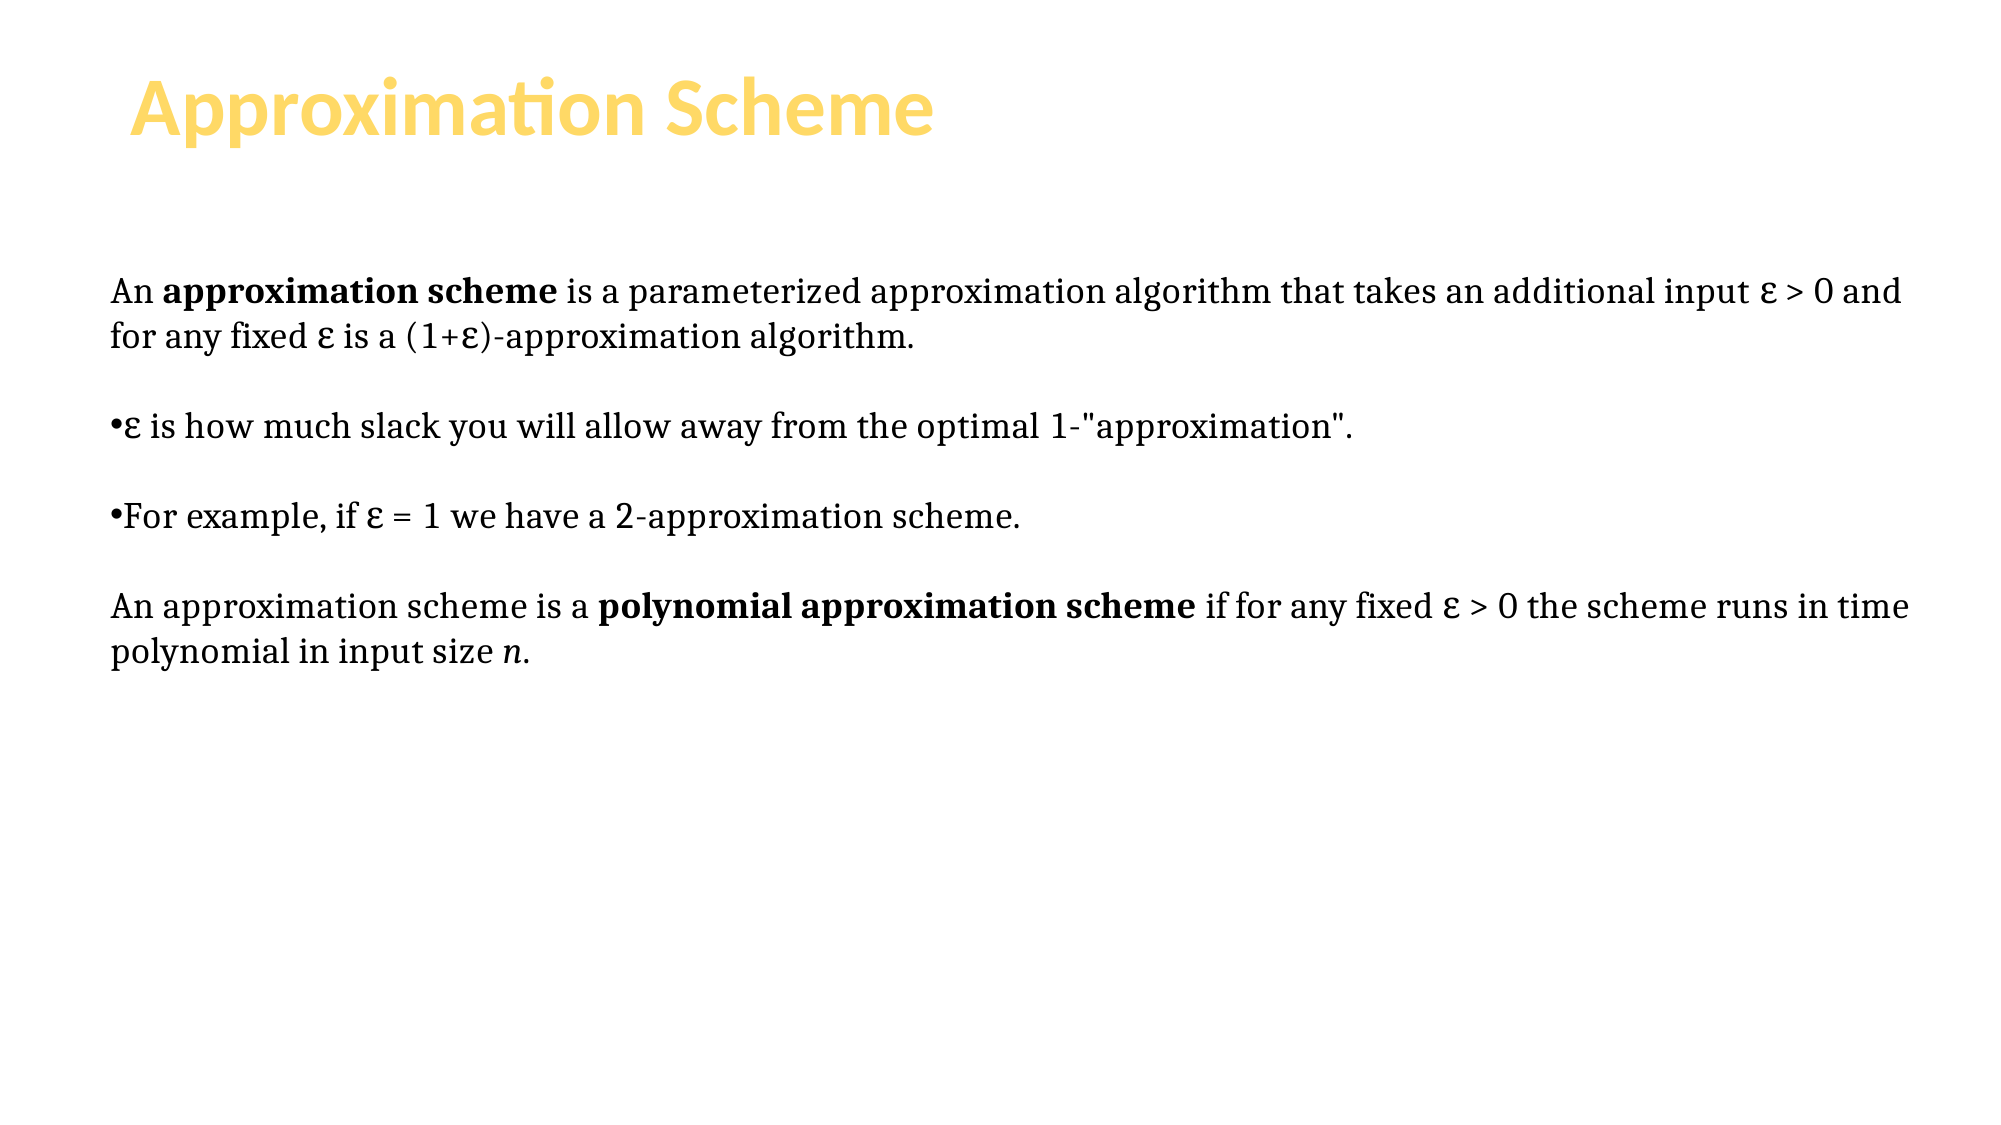

Approximation Scheme
An approximation scheme is a parameterized approximation algorithm that takes an additional input ε > 0 and for any fixed ε is a (1+ε)-approximation algorithm.

ε is how much slack you will allow away from the optimal 1-"approximation".

For example, if ε = 1 we have a 2-approximation scheme.

An approximation scheme is a polynomial approximation scheme if for any fixed ε > 0 the scheme runs in time polynomial in input size n.